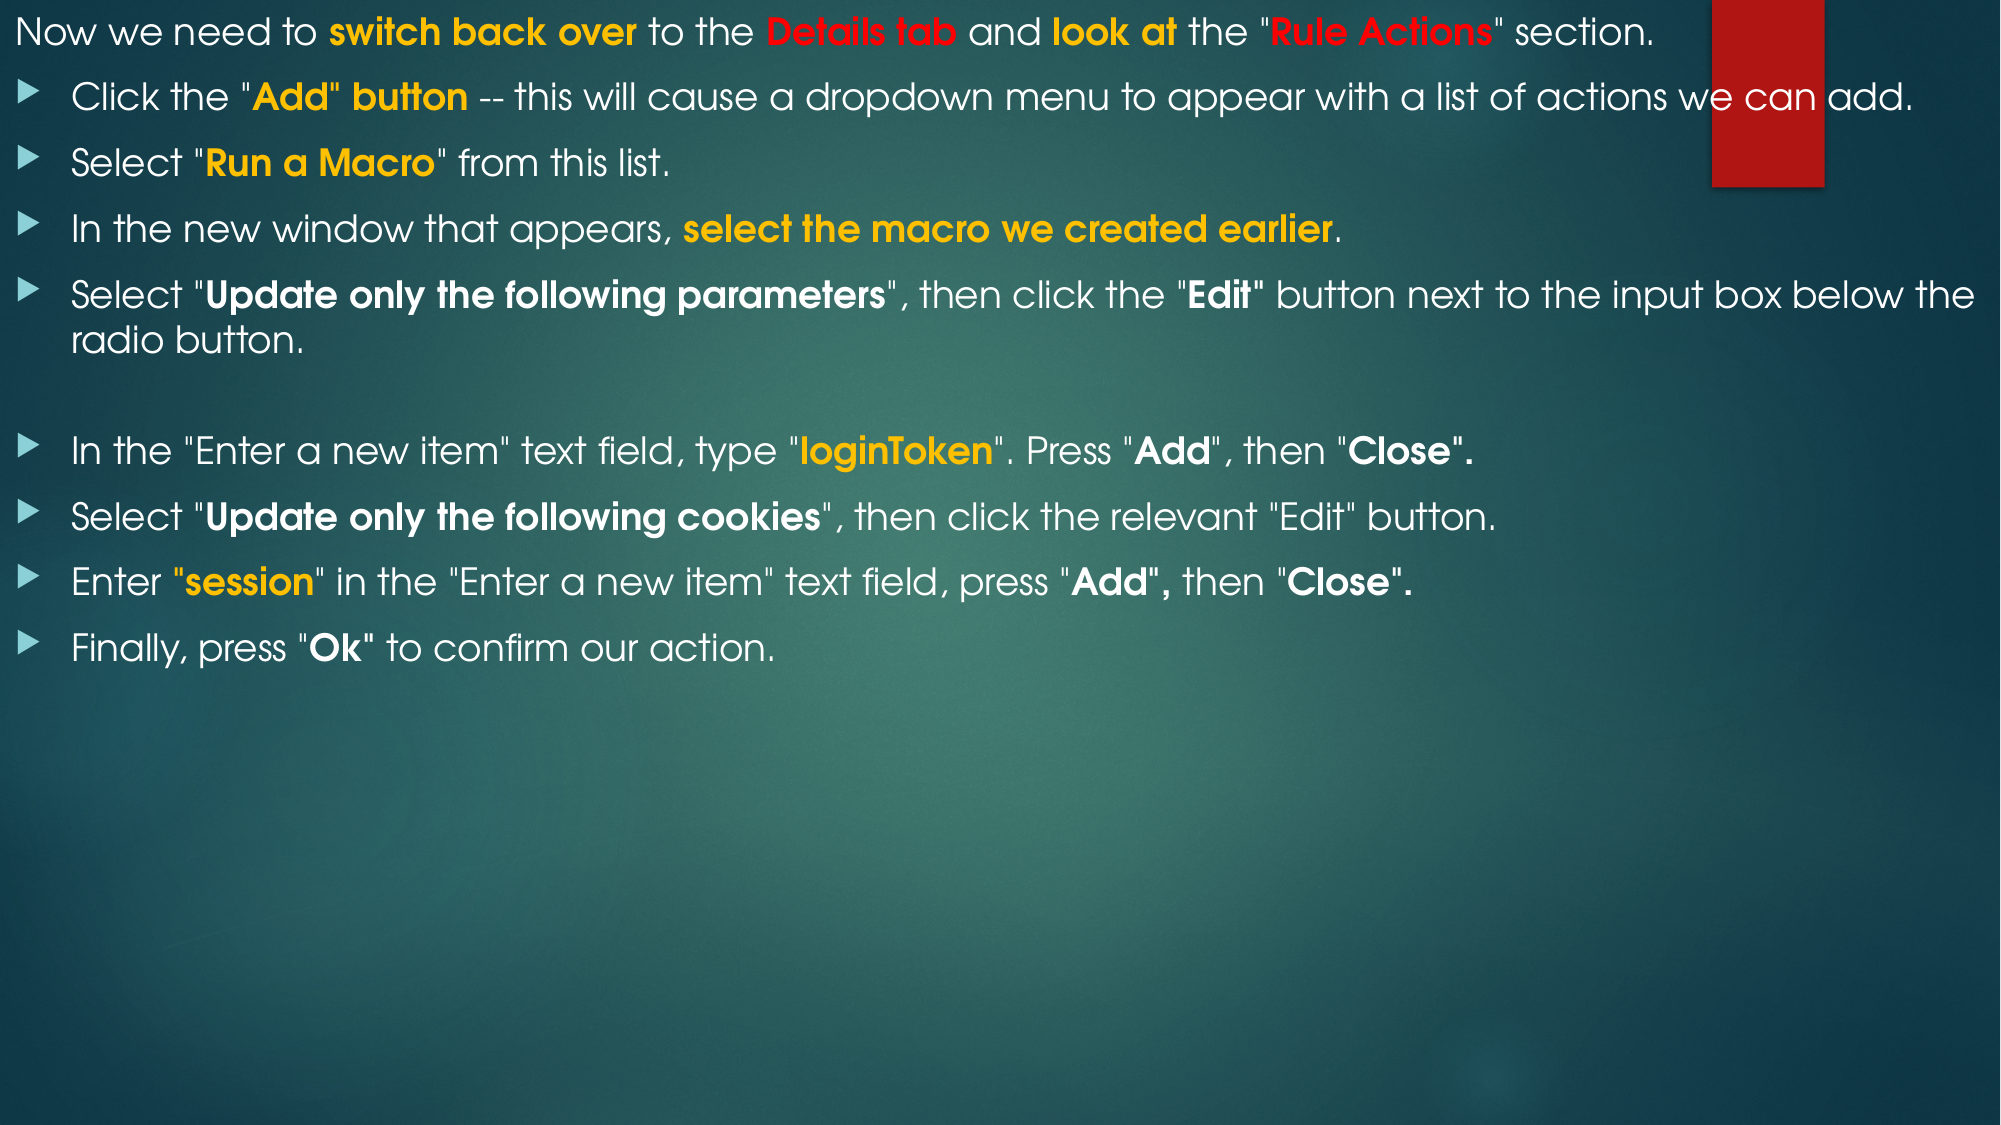

Now we need to switch back over to the Details tab and look at the "Rule Actions" section.
Click the "Add" button -- this will cause a dropdown menu to appear with a list of actions we can add.
Select "Run a Macro" from this list.
In the new window that appears, select the macro we created earlier.
Select "Update only the following parameters", then click the "Edit" button next to the input box below the radio button.
In the "Enter a new item" text field, type "loginToken". Press "Add", then "Close".
Select "Update only the following cookies", then click the relevant "Edit" button.
Enter "session" in the "Enter a new item" text field, press "Add", then "Close".
Finally, press "Ok" to confirm our action.